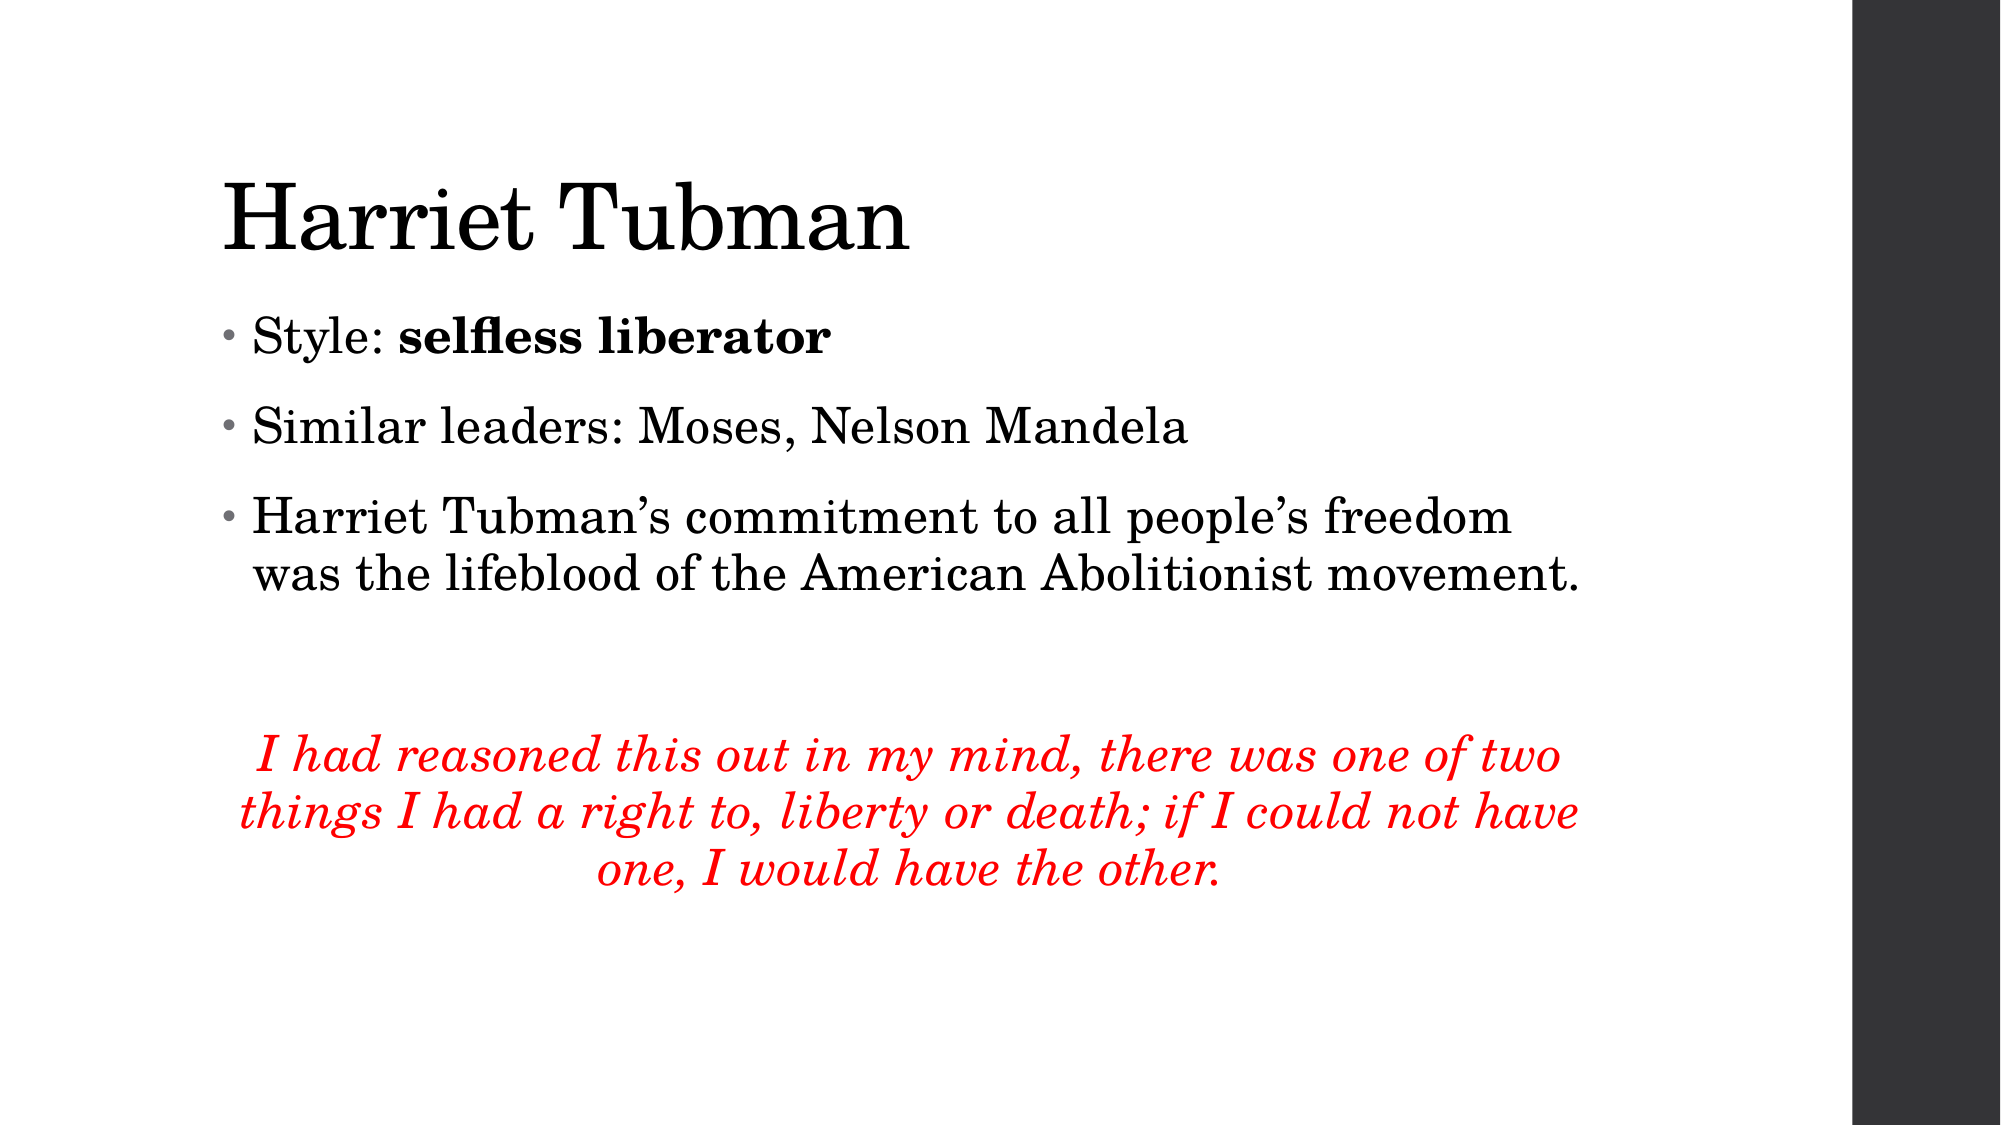

# Harriet Tubman
Style: selfless liberator
Similar leaders: Moses, Nelson Mandela
Harriet Tubman’s commitment to all people’s freedom was the lifeblood of the American Abolitionist movement.

I had reasoned this out in my mind, there was one of two things I had a right to, liberty or death; if I could not have one, I would have the other.